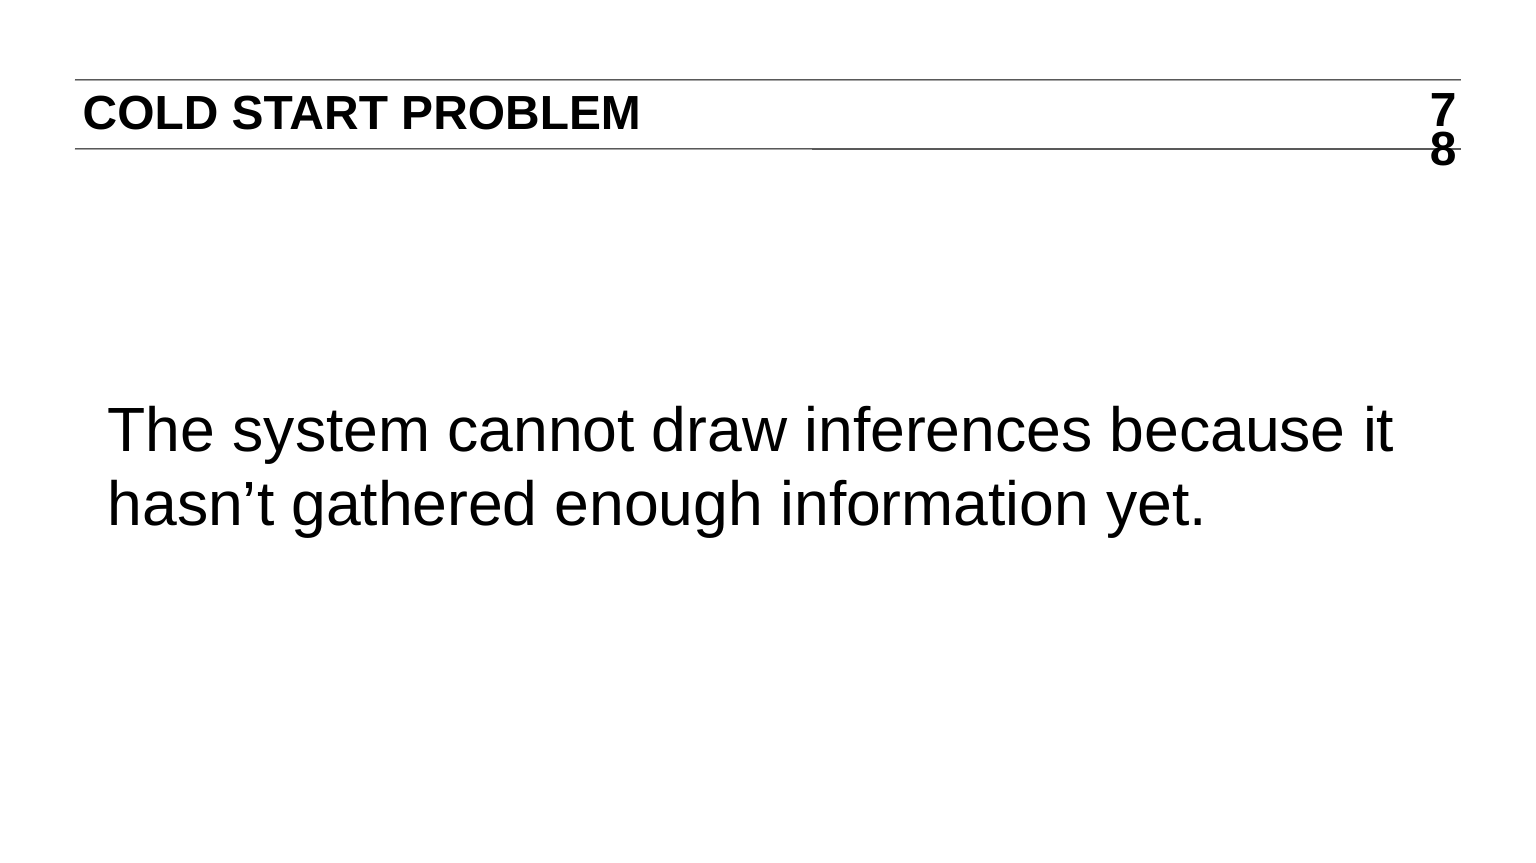

Cold start problem
78

The system cannot draw inferences because it hasn’t gathered enough information yet.